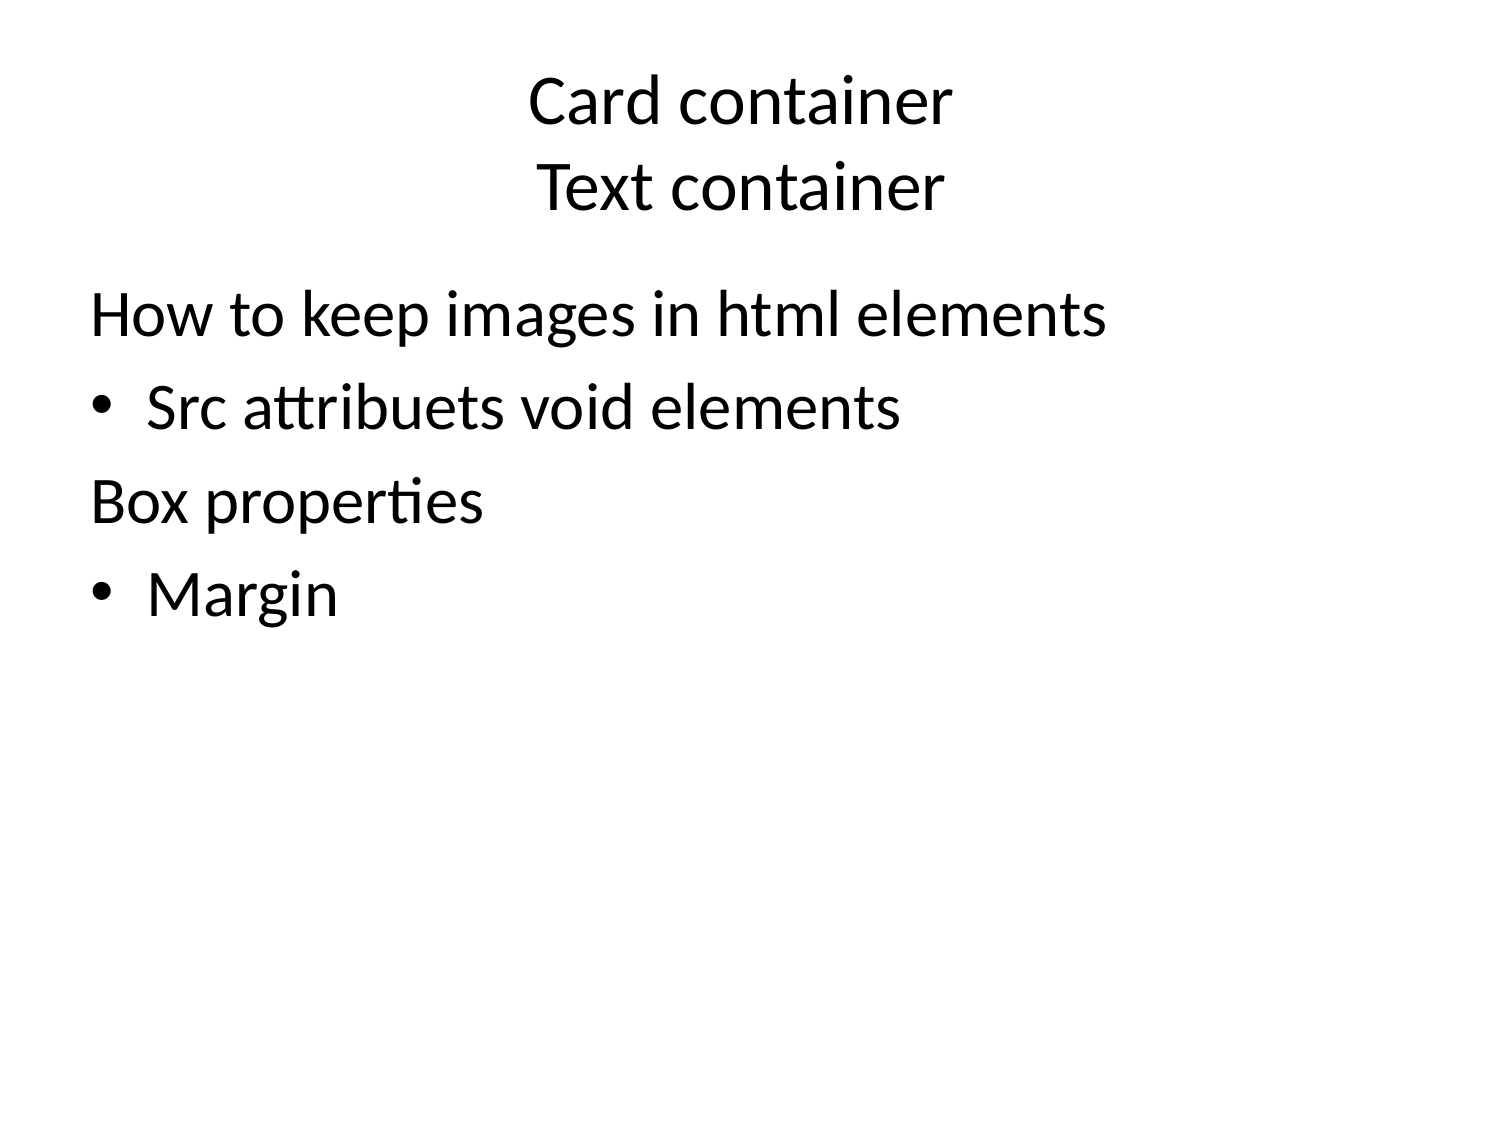

# Card container Text container
How to keep images in html elements
Src attribuets void elements
Box properties
Margin